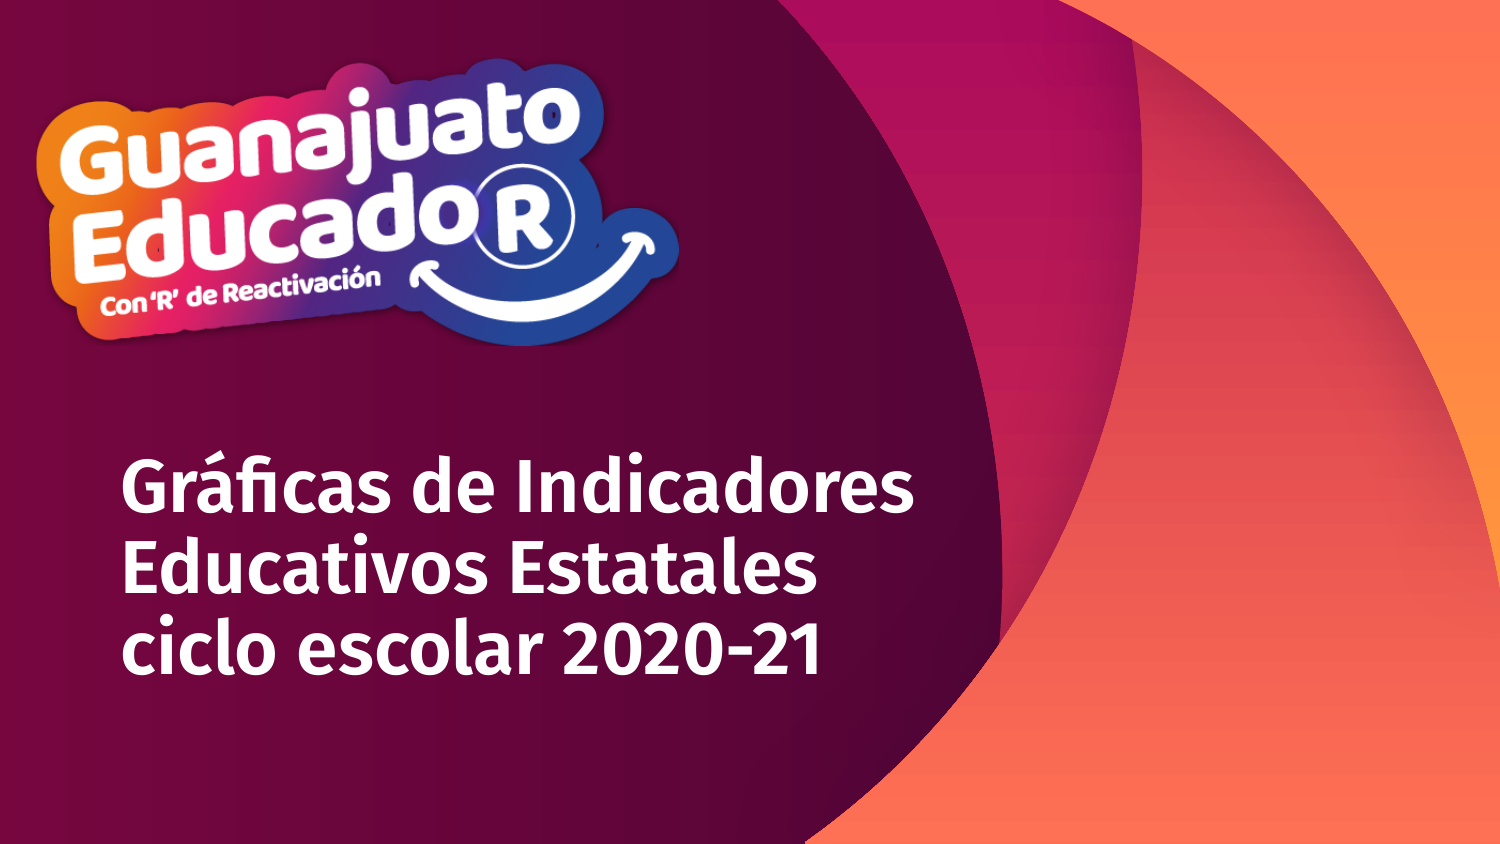

# Gráficas de Indicadores Educativos Estatales ciclo escolar 2020-21